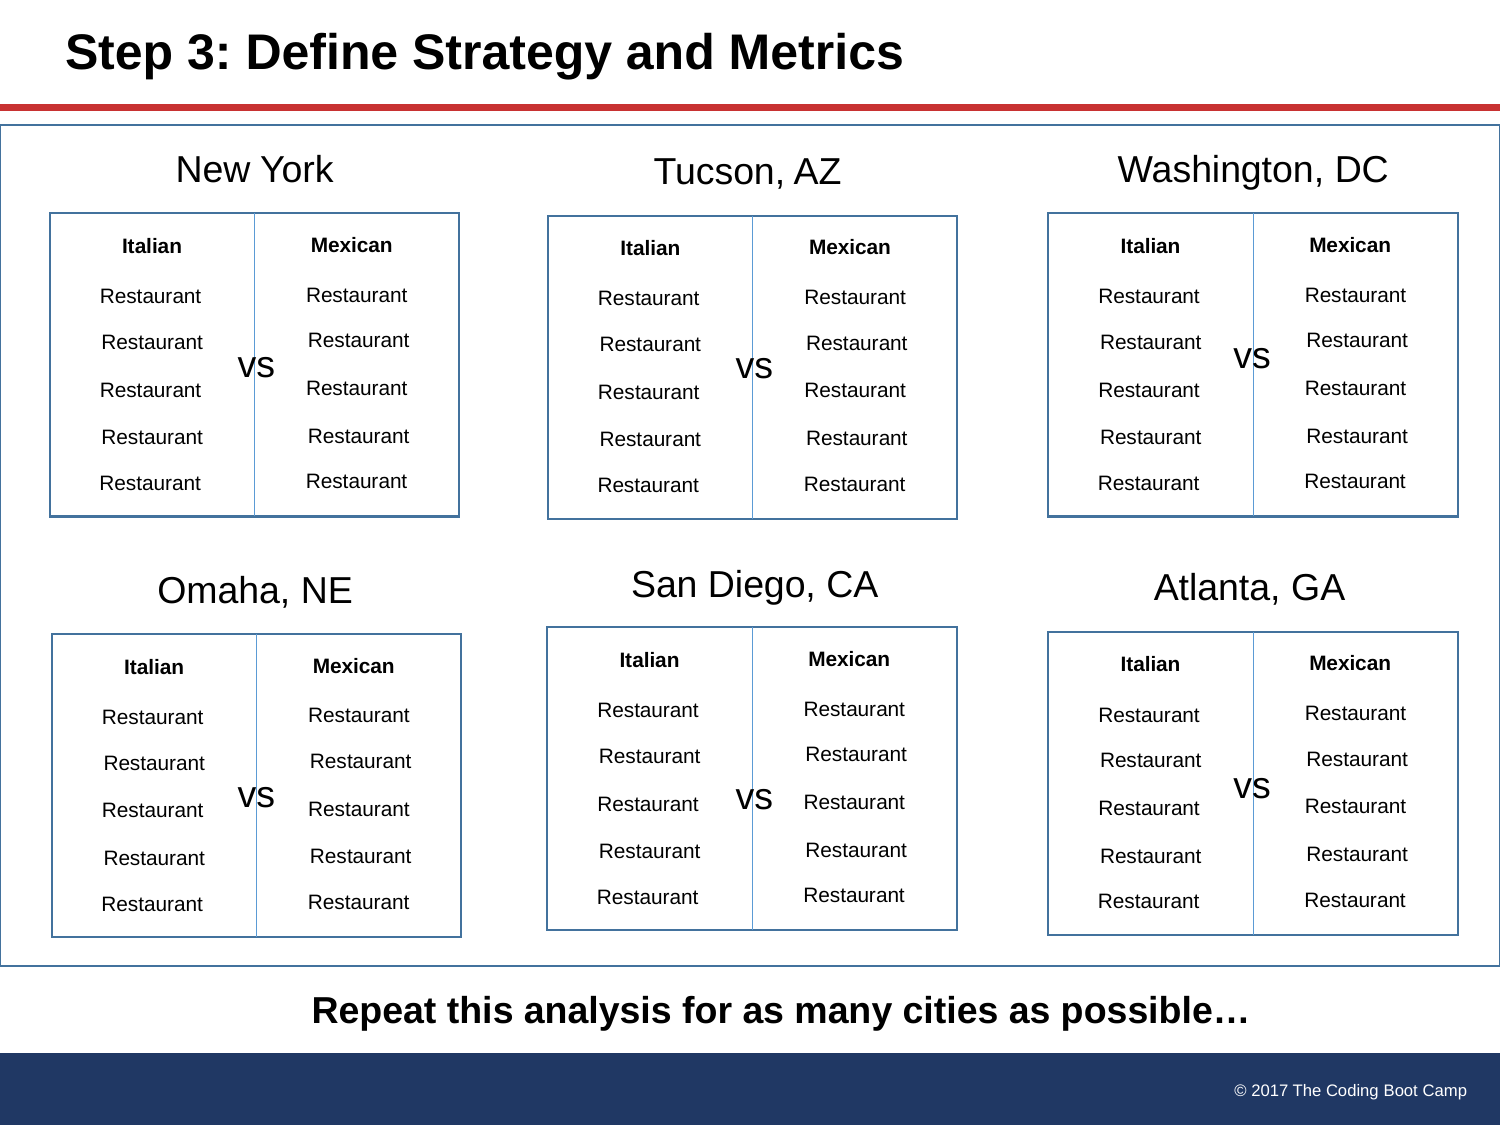

# Step 3: Define Strategy and Metrics

New York
Washington, DC
Tucson, AZ

Mexican
Mexican
Italian
Italian
Mexican
Italian
Restaurant
Restaurant
Restaurant
Restaurant
Restaurant
Restaurant
Restaurant
Restaurant
Restaurant
Restaurant
Restaurant
Restaurant
Restaurant
Restaurant
Restaurant
Restaurant
Restaurant
Restaurant
Restaurant
Restaurant
Restaurant
Restaurant
Restaurant
Restaurant
Restaurant
Restaurant
Restaurant
Restaurant
Restaurant
Restaurant
San Diego, CA
Atlanta, GA
Omaha, NE

Mexican
Italian
Mexican
Italian
Mexican
Italian
Restaurant
Restaurant
Restaurant
Restaurant
Restaurant
Restaurant
Restaurant
Restaurant
Restaurant
Restaurant
Restaurant
Restaurant
Restaurant
Restaurant
Restaurant
Restaurant
Restaurant
Restaurant
Restaurant
Restaurant
Restaurant
Restaurant
Restaurant
Restaurant
Restaurant
Restaurant
Restaurant
Restaurant
Restaurant
Restaurant
vs
vs
vs
vs
vs
vs
Repeat this analysis for as many cities as possible…